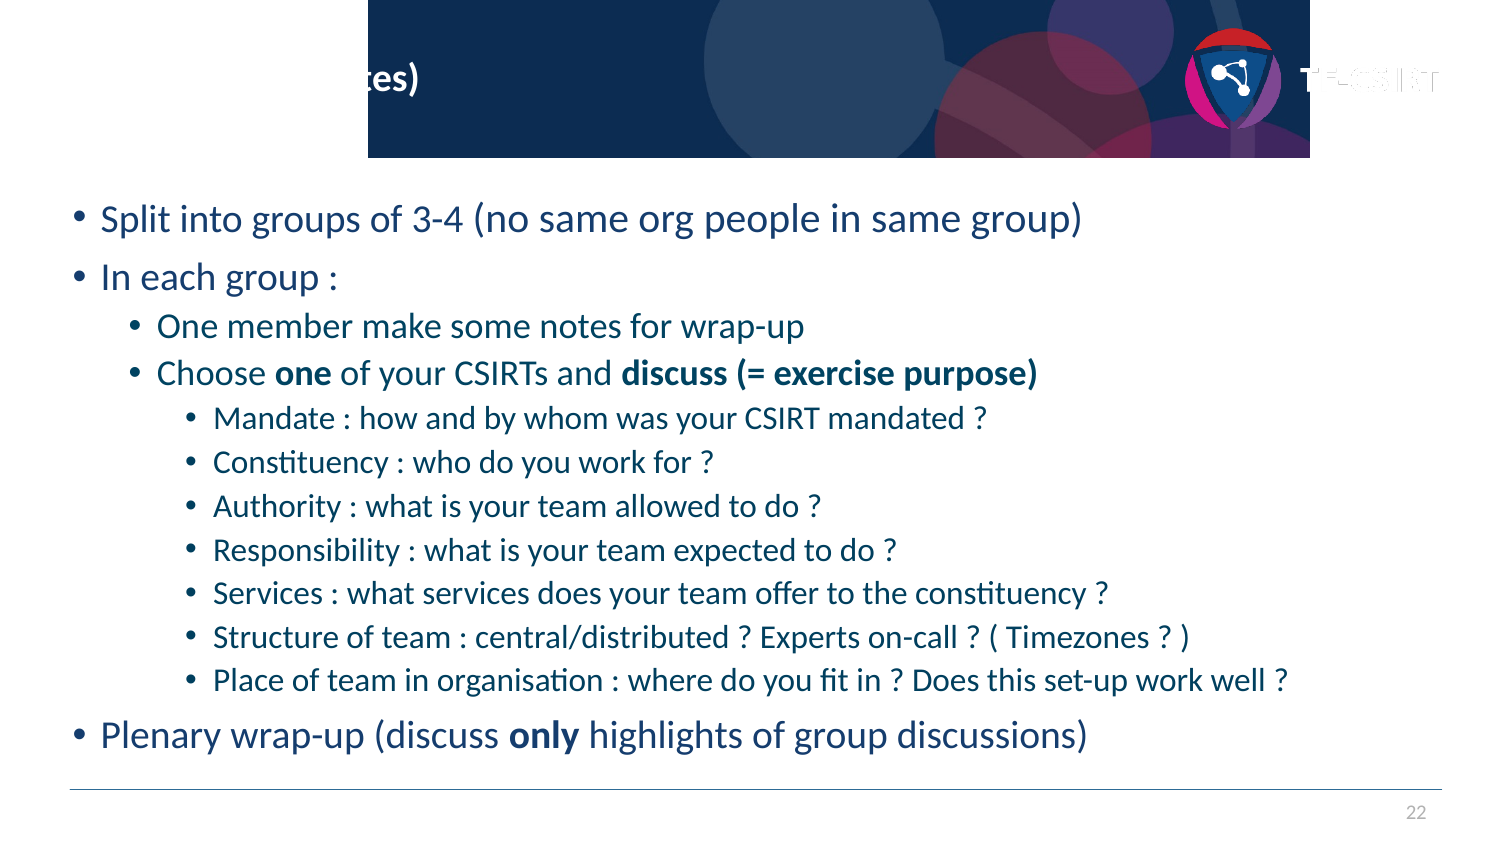

# Exercise (30 minutes)
Split into groups of 3-4 (no same org people in same group)
In each group :
One member make some notes for wrap-up
Choose one of your CSIRTs and discuss (= exercise purpose)
Mandate : how and by whom was your CSIRT mandated ?
Constituency : who do you work for ?
Authority : what is your team allowed to do ?
Responsibility : what is your team expected to do ?
Services : what services does your team offer to the constituency ?
Structure of team : central/distributed ? Experts on-call ? ( Timezones ? )
Place of team in organisation : where do you fit in ? Does this set-up work well ?
Plenary wrap-up (discuss only highlights of group discussions)

22